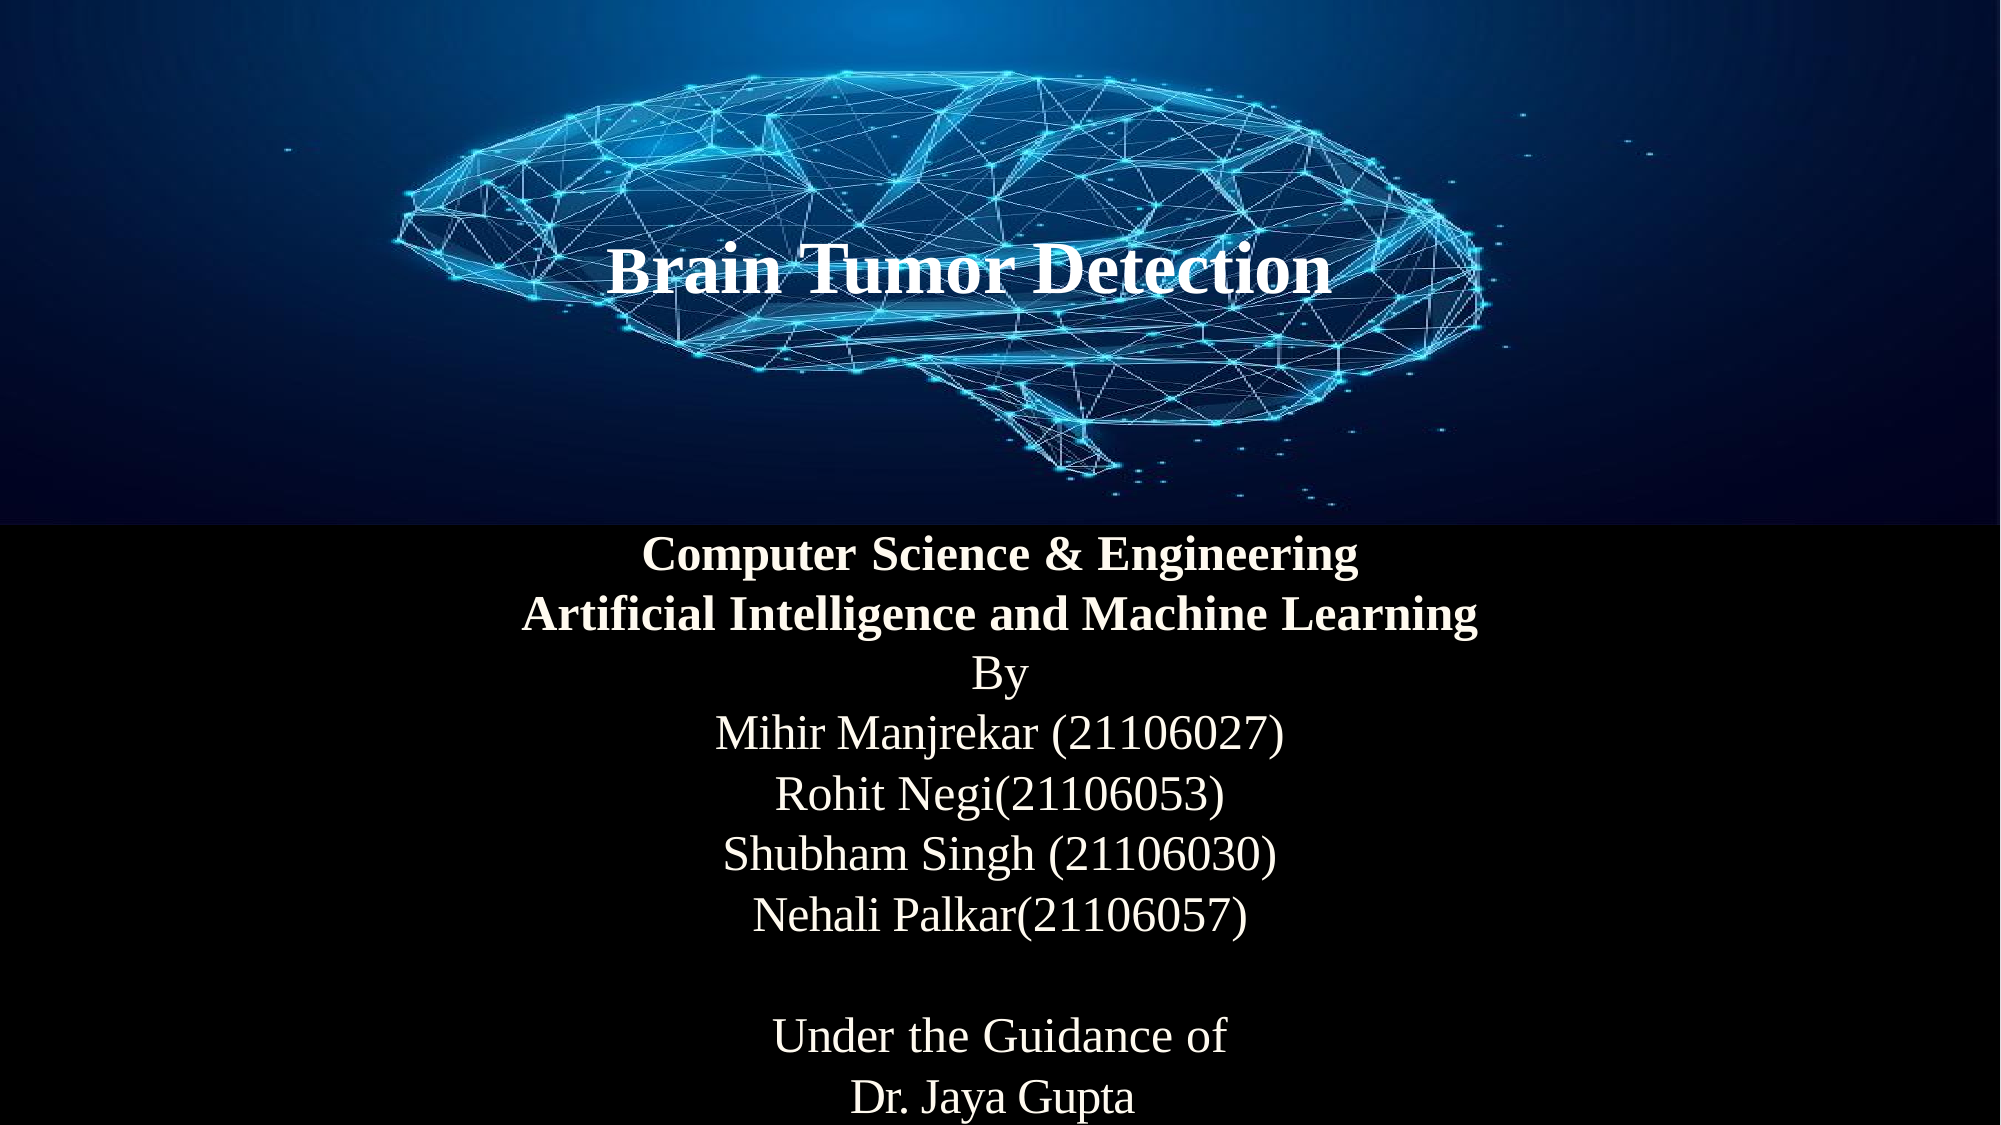

# Brain Tumor Detection

Computer Science & Engineering
Artificial Intelligence and Machine Learning
By
Mihir Manjrekar (21106027)
Rohit Negi(21106053)
Shubham Singh (21106030)
Nehali Palkar(21106057)

Under the Guidance of
Dr. Jaya Gupta